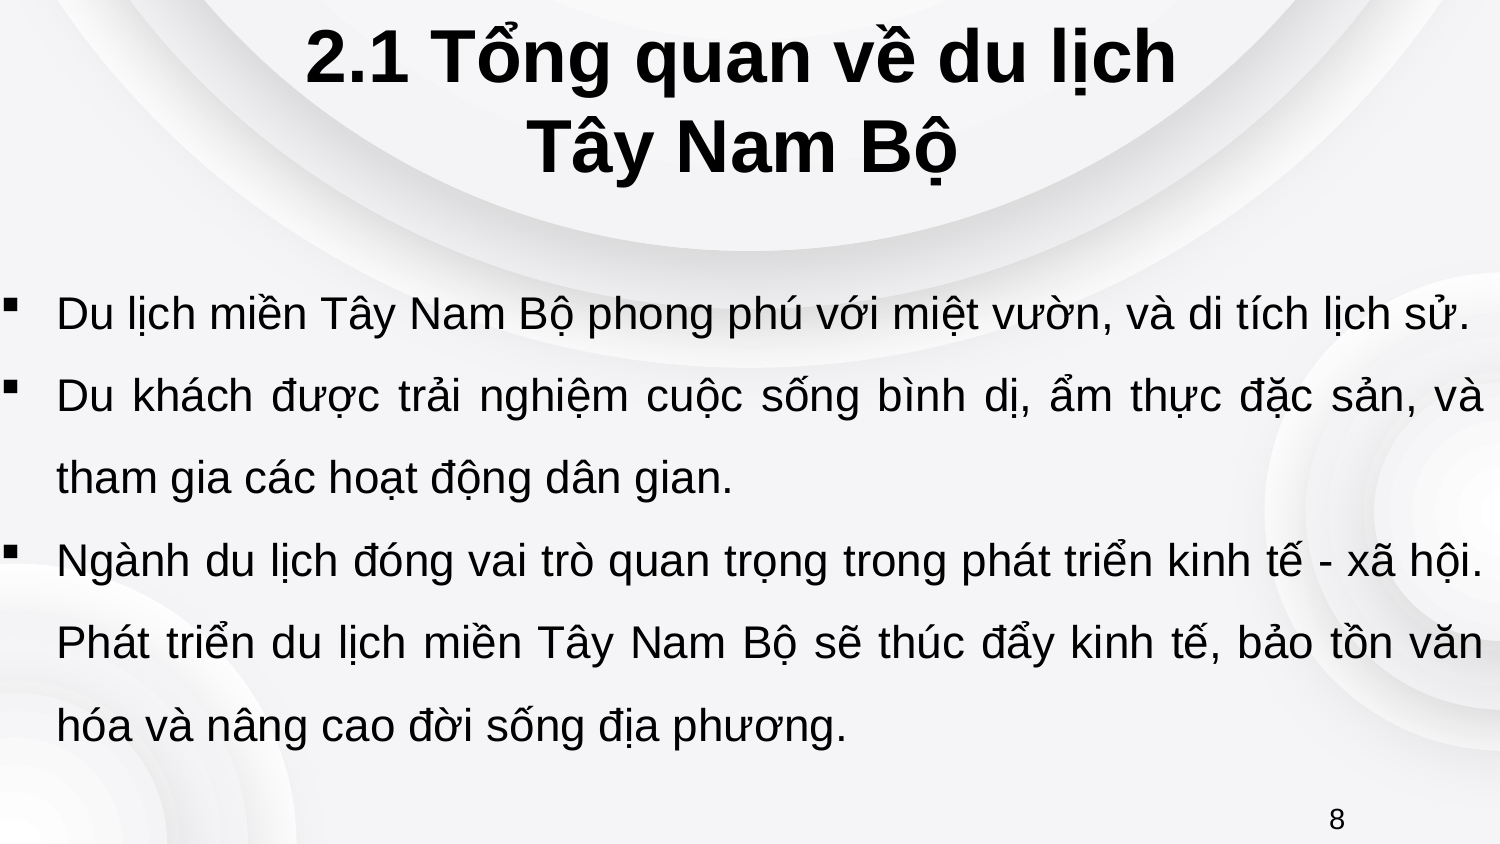

2.1 Tổng quan về du lịch Tây Nam Bộ
Du lịch miền Tây Nam Bộ phong phú với miệt vườn, và di tích lịch sử.
Du khách được trải nghiệm cuộc sống bình dị, ẩm thực đặc sản, và tham gia các hoạt động dân gian.
Ngành du lịch đóng vai trò quan trọng trong phát triển kinh tế - xã hội. Phát triển du lịch miền Tây Nam Bộ sẽ thúc đẩy kinh tế, bảo tồn văn hóa và nâng cao đời sống địa phương.
8